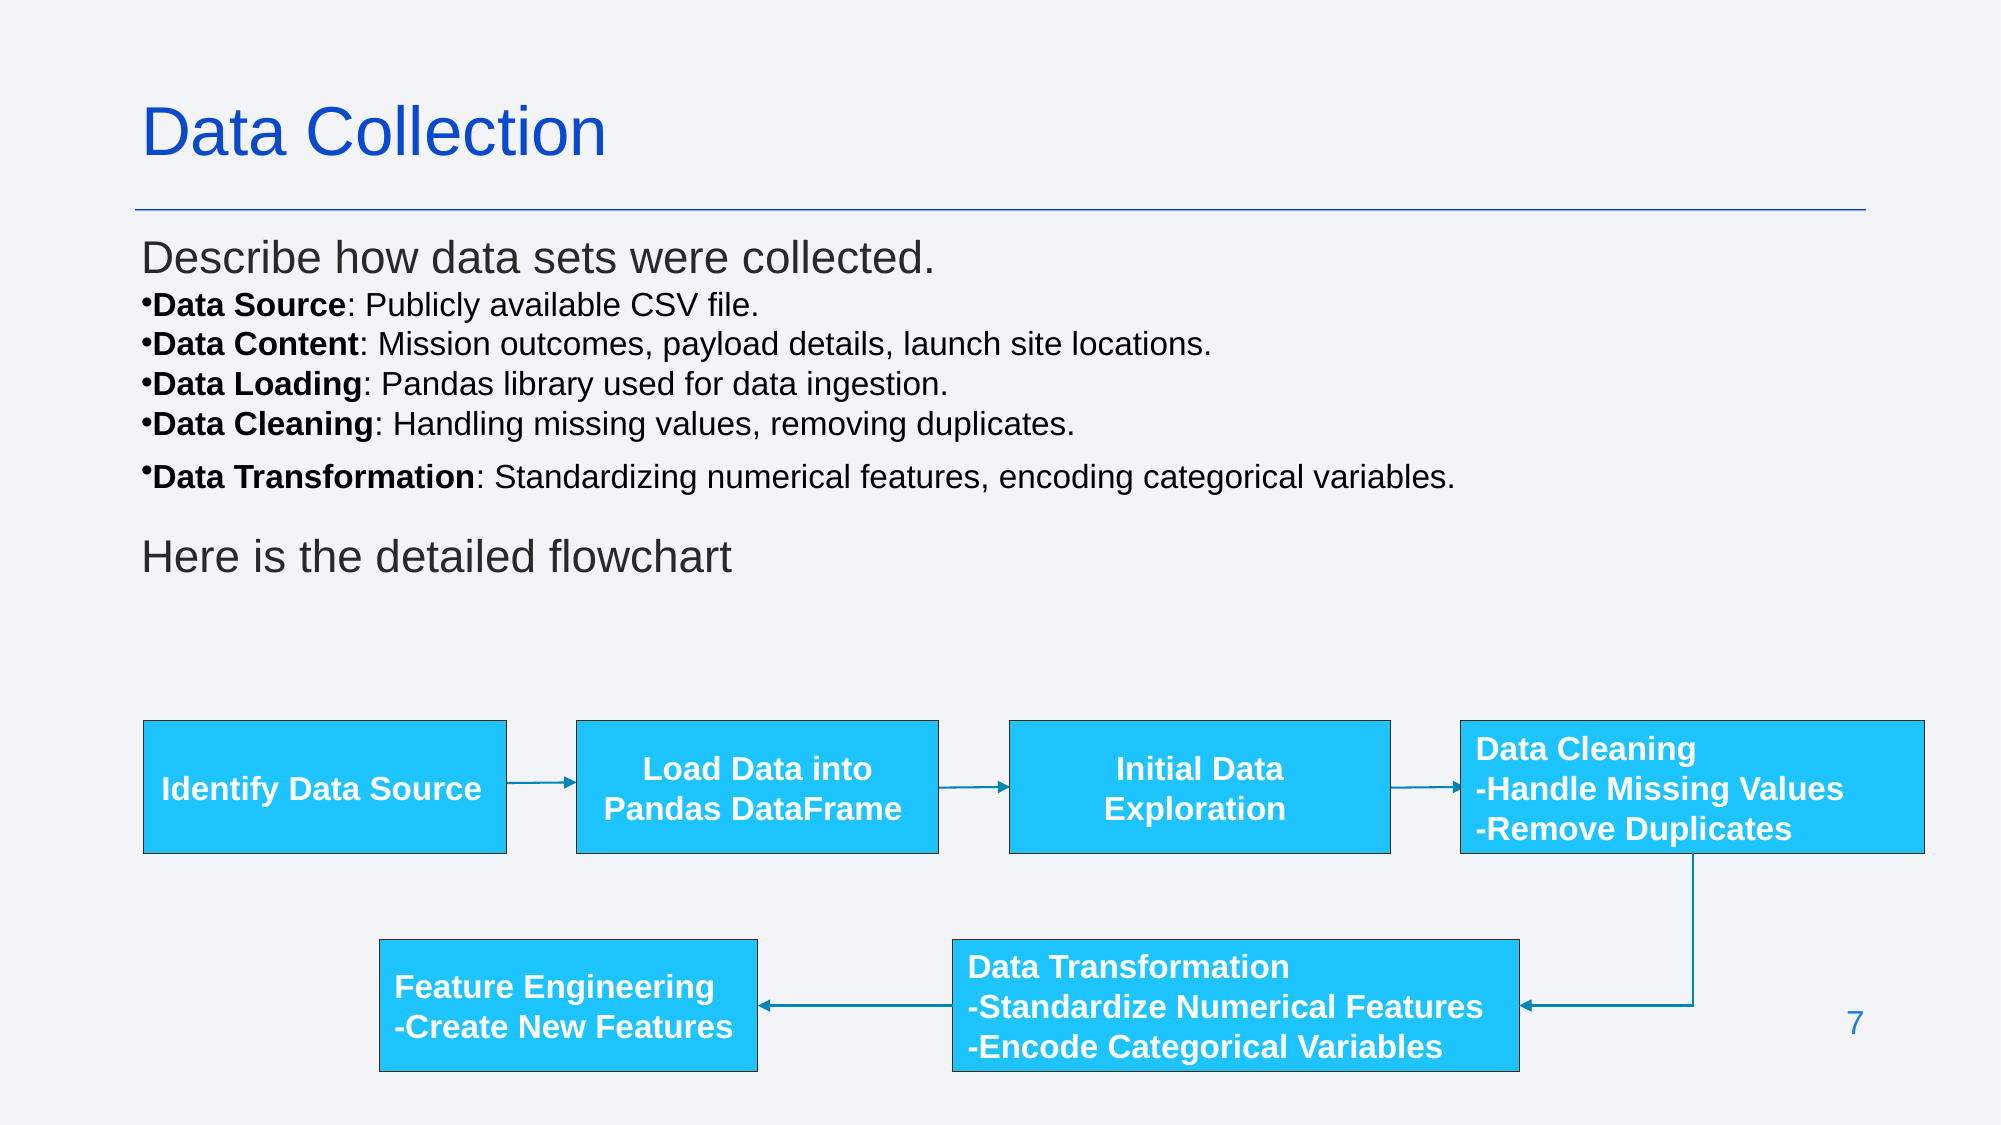

Data Collection
Describe how data sets were collected.
Data Source: Publicly available CSV file.
Data Content: Mission outcomes, payload details, launch site locations.
Data Loading: Pandas library used for data ingestion.
Data Cleaning: Handling missing values, removing duplicates.
Data Transformation: Standardizing numerical features, encoding categorical variables.
Here is the detailed flowchart

Identify Data Source
Load Data into Pandas DataFrame
Initial Data Exploration
Data Cleaning
-Handle Missing Values
-Remove Duplicates
Feature Engineering
-Create New Features
Data Transformation
-Standardize Numerical Features
-Encode Categorical Variables
7